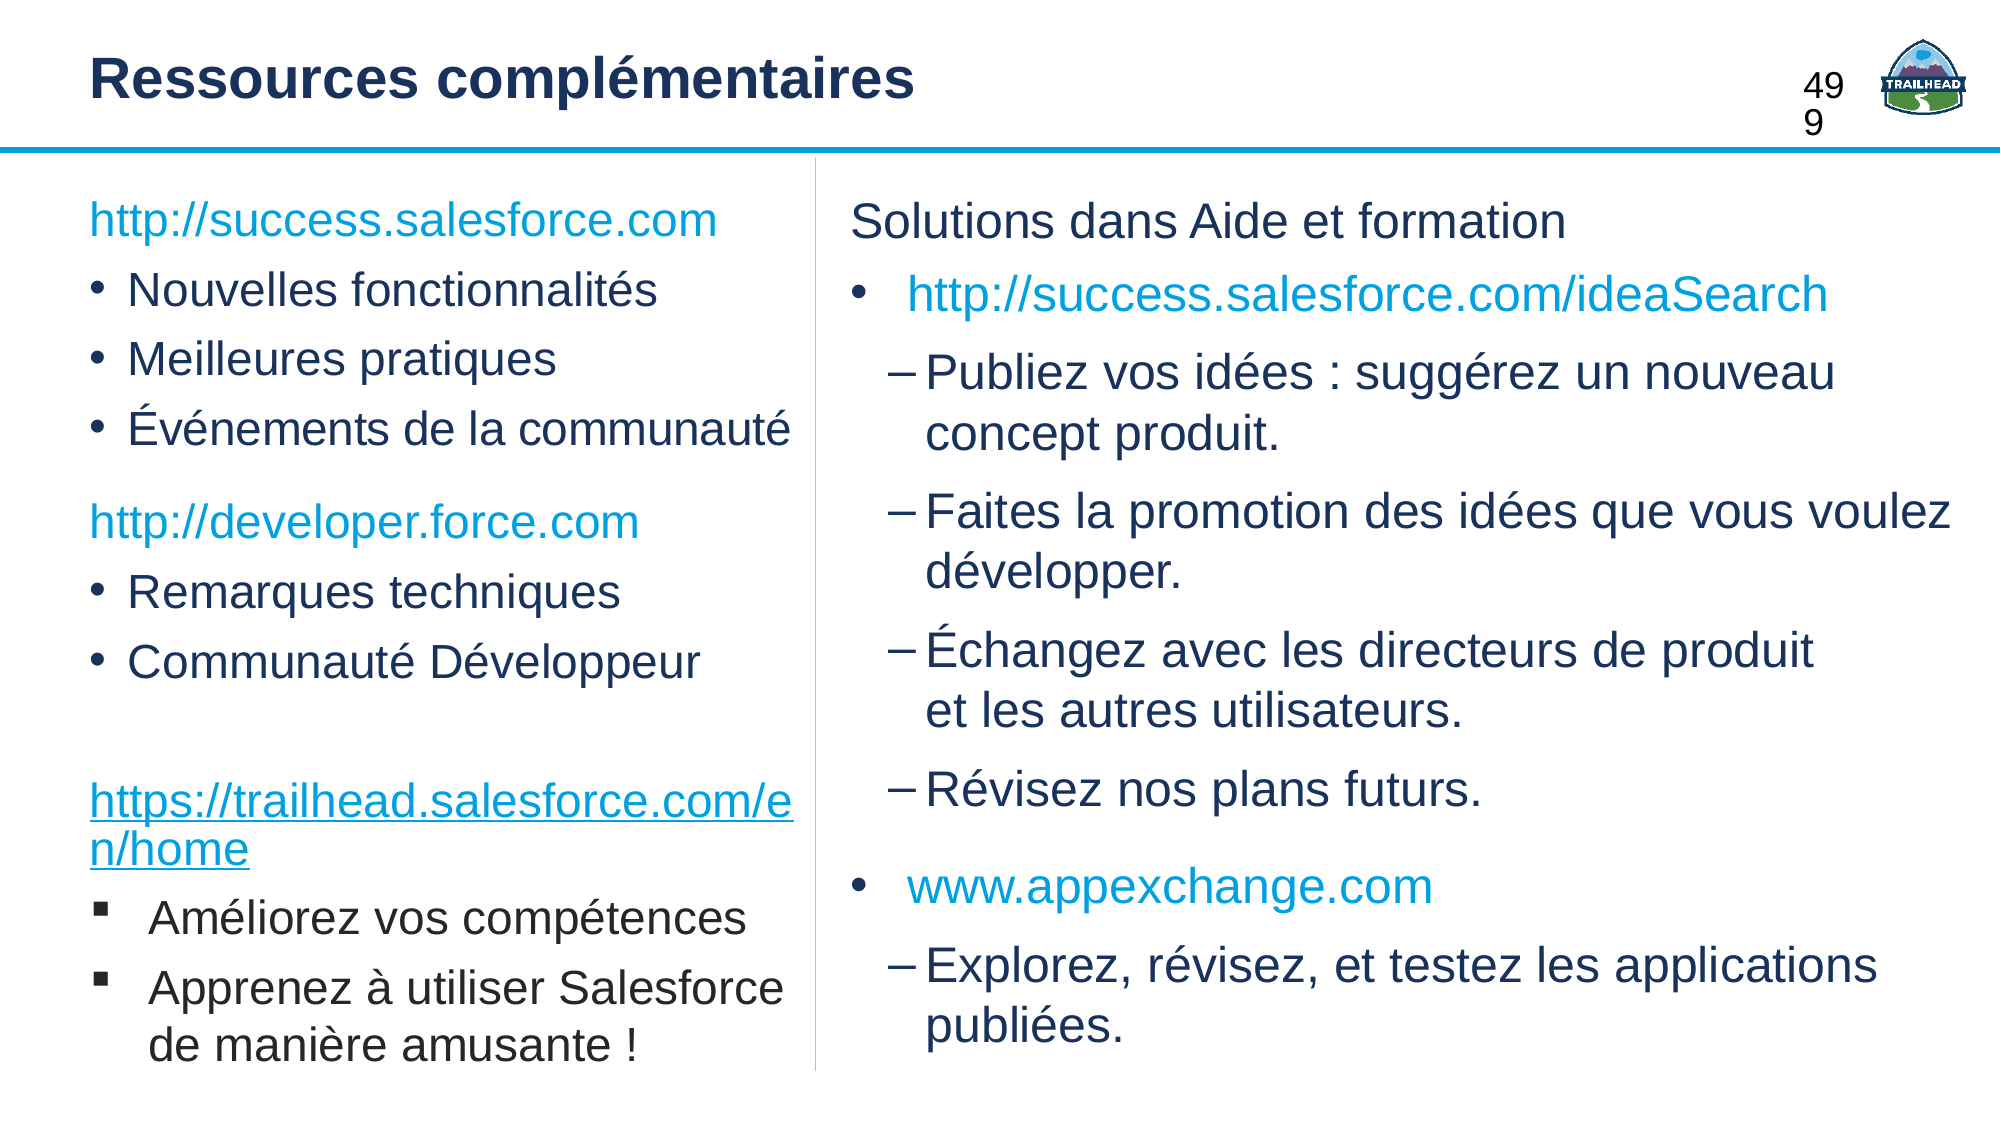

Ressources complémentaires
499
http://success.salesforce.com
Nouvelles fonctionnalités
Meilleures pratiques
Événements de la communauté
http://developer.force.com
Remarques techniques
Communauté Développeur

https://trailhead.salesforce.com/en/home
Améliorez vos compétences
Apprenez à utiliser Salesforce de manière amusante !

Solutions dans Aide et formation
http://success.salesforce.com/ideaSearch
Publiez vos idées : suggérez un nouveau concept produit.
Faites la promotion des idées que vous voulez développer.
Échangez avec les directeurs de produit
et les autres utilisateurs.
Révisez nos plans futurs.
www.appexchange.com
Explorez, révisez, et testez les applications publiées.